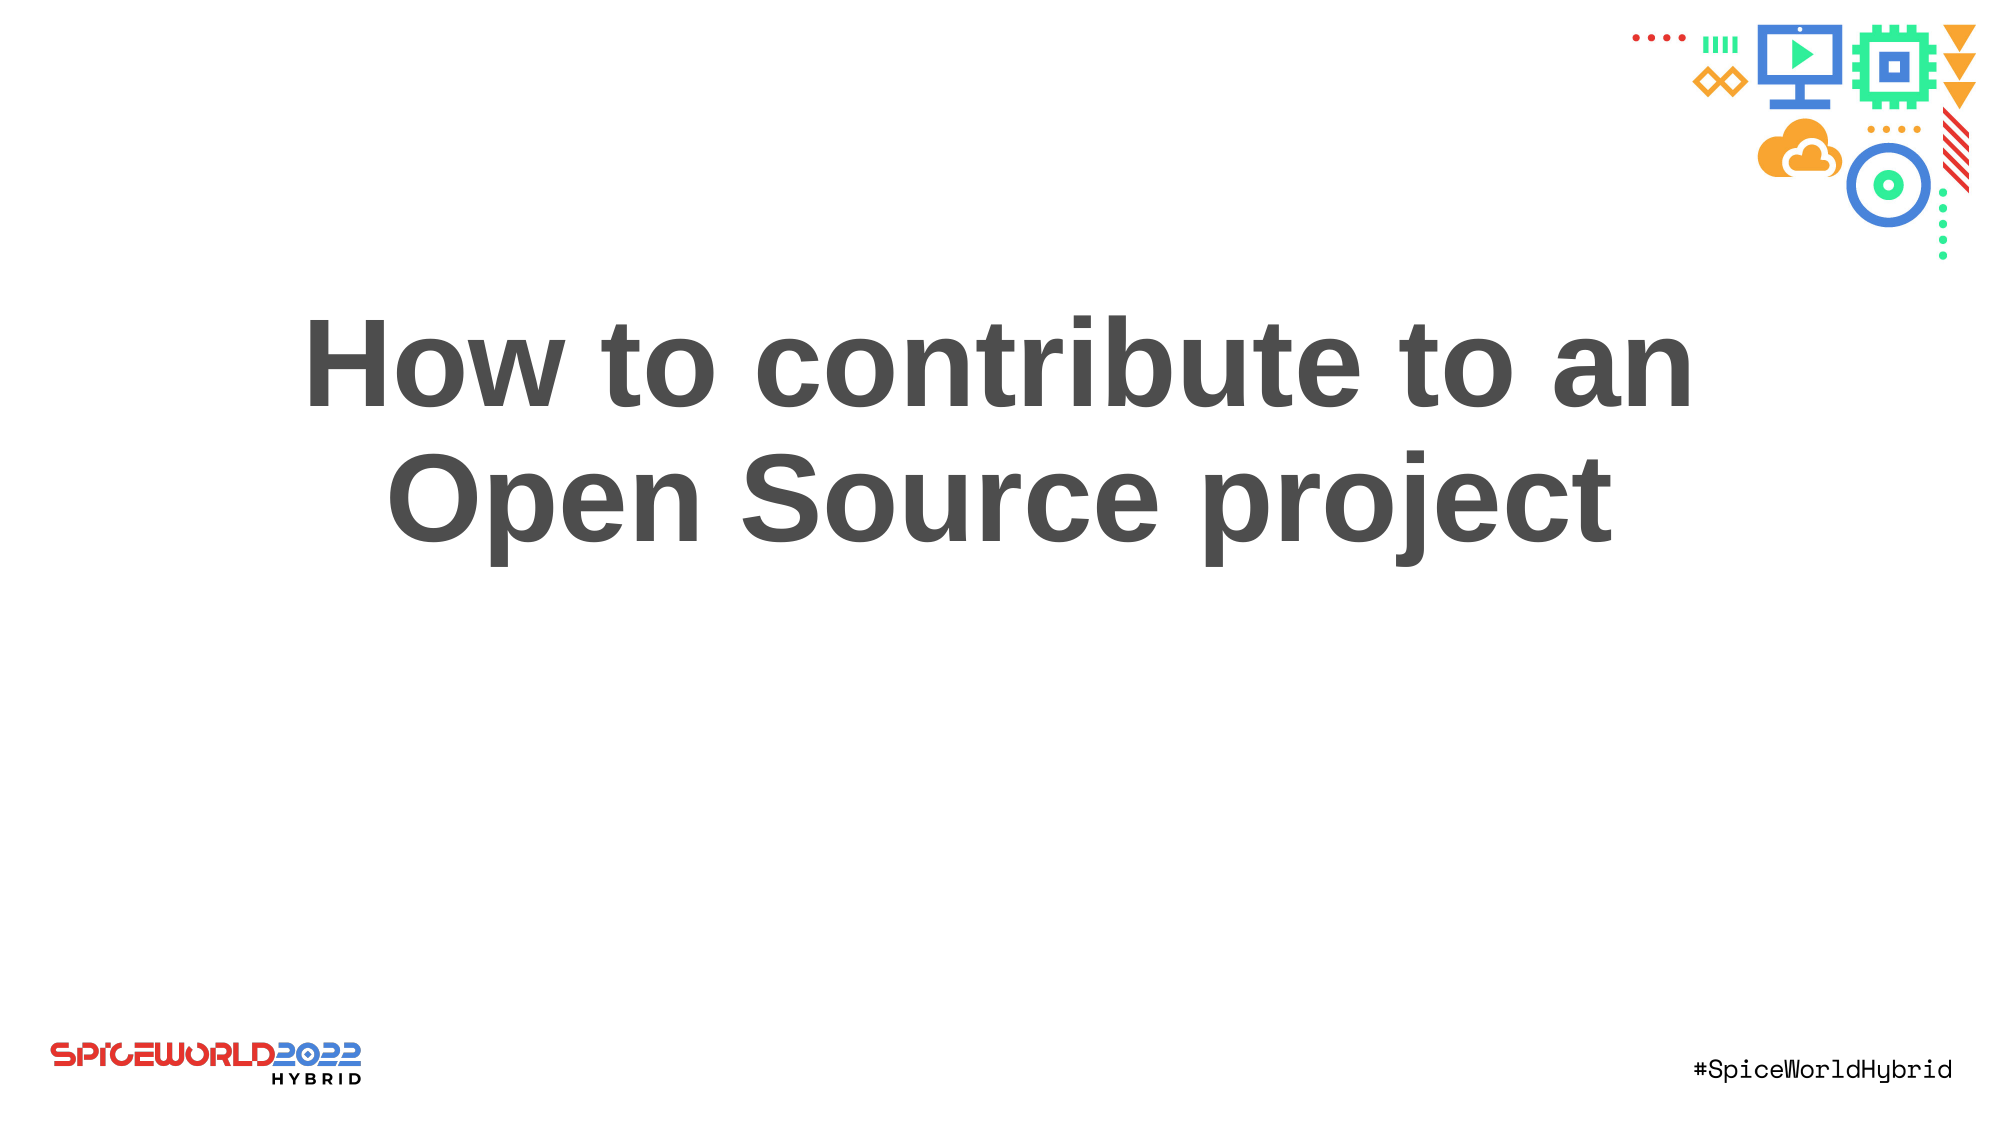

# How to contribute to an Open Source project